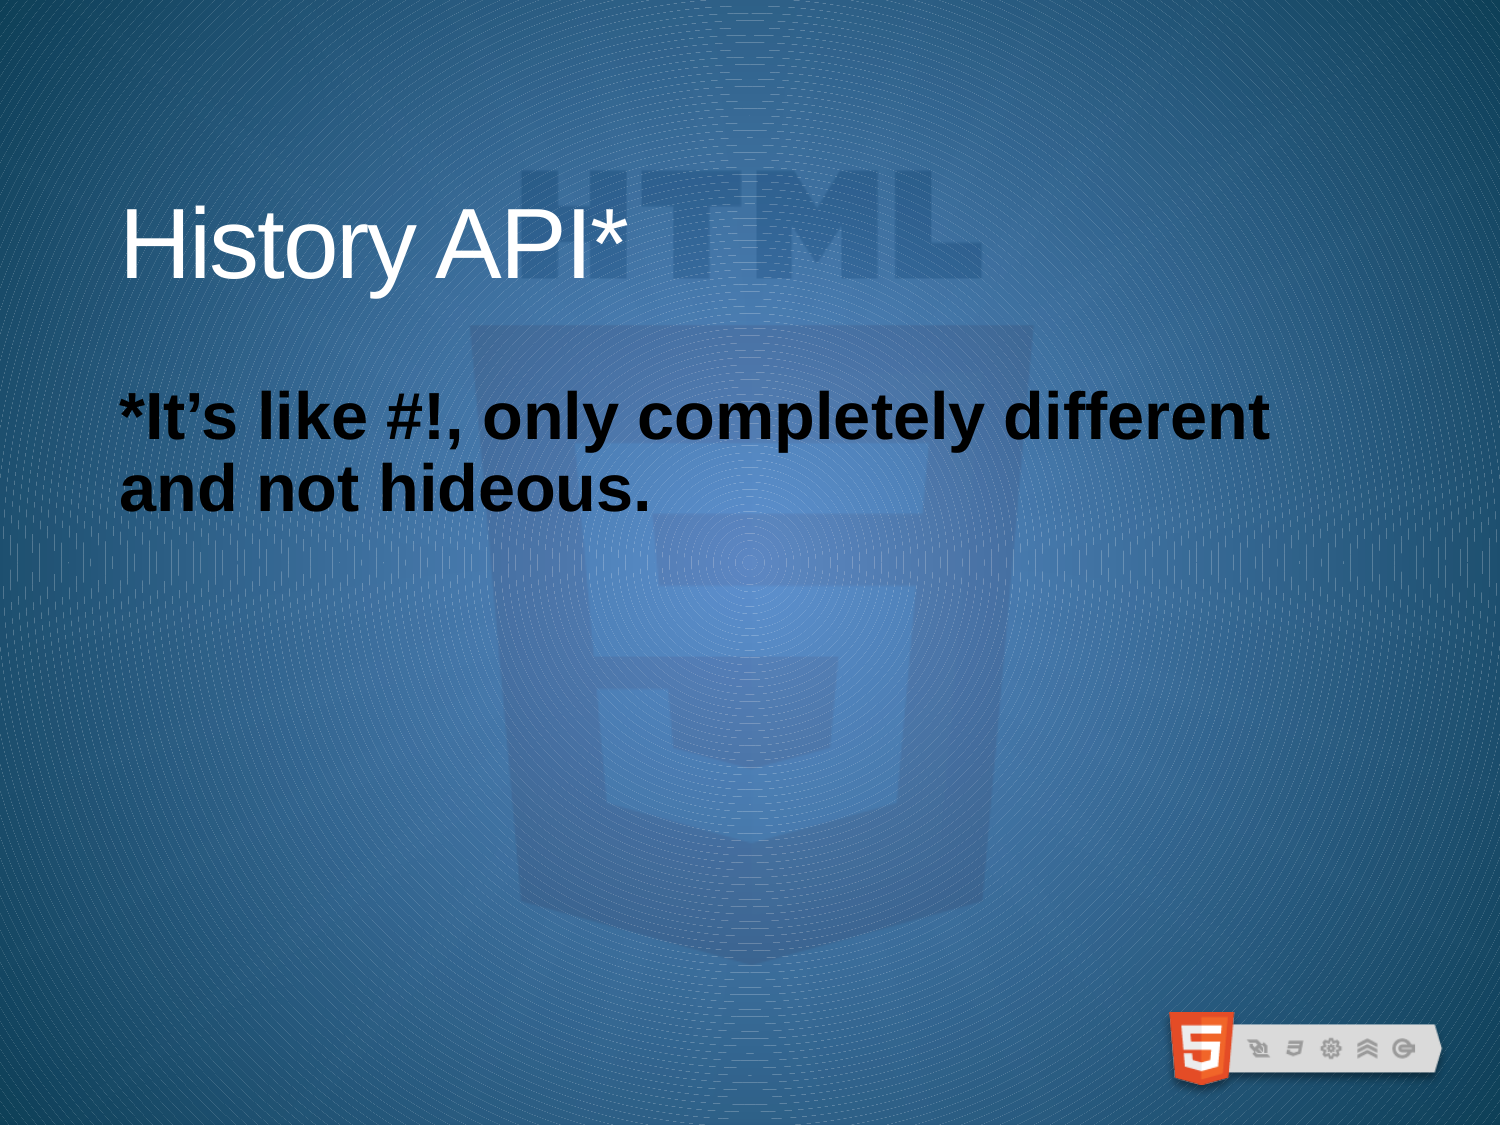

# History API*
*It’s like #!, only completely different and not hideous.